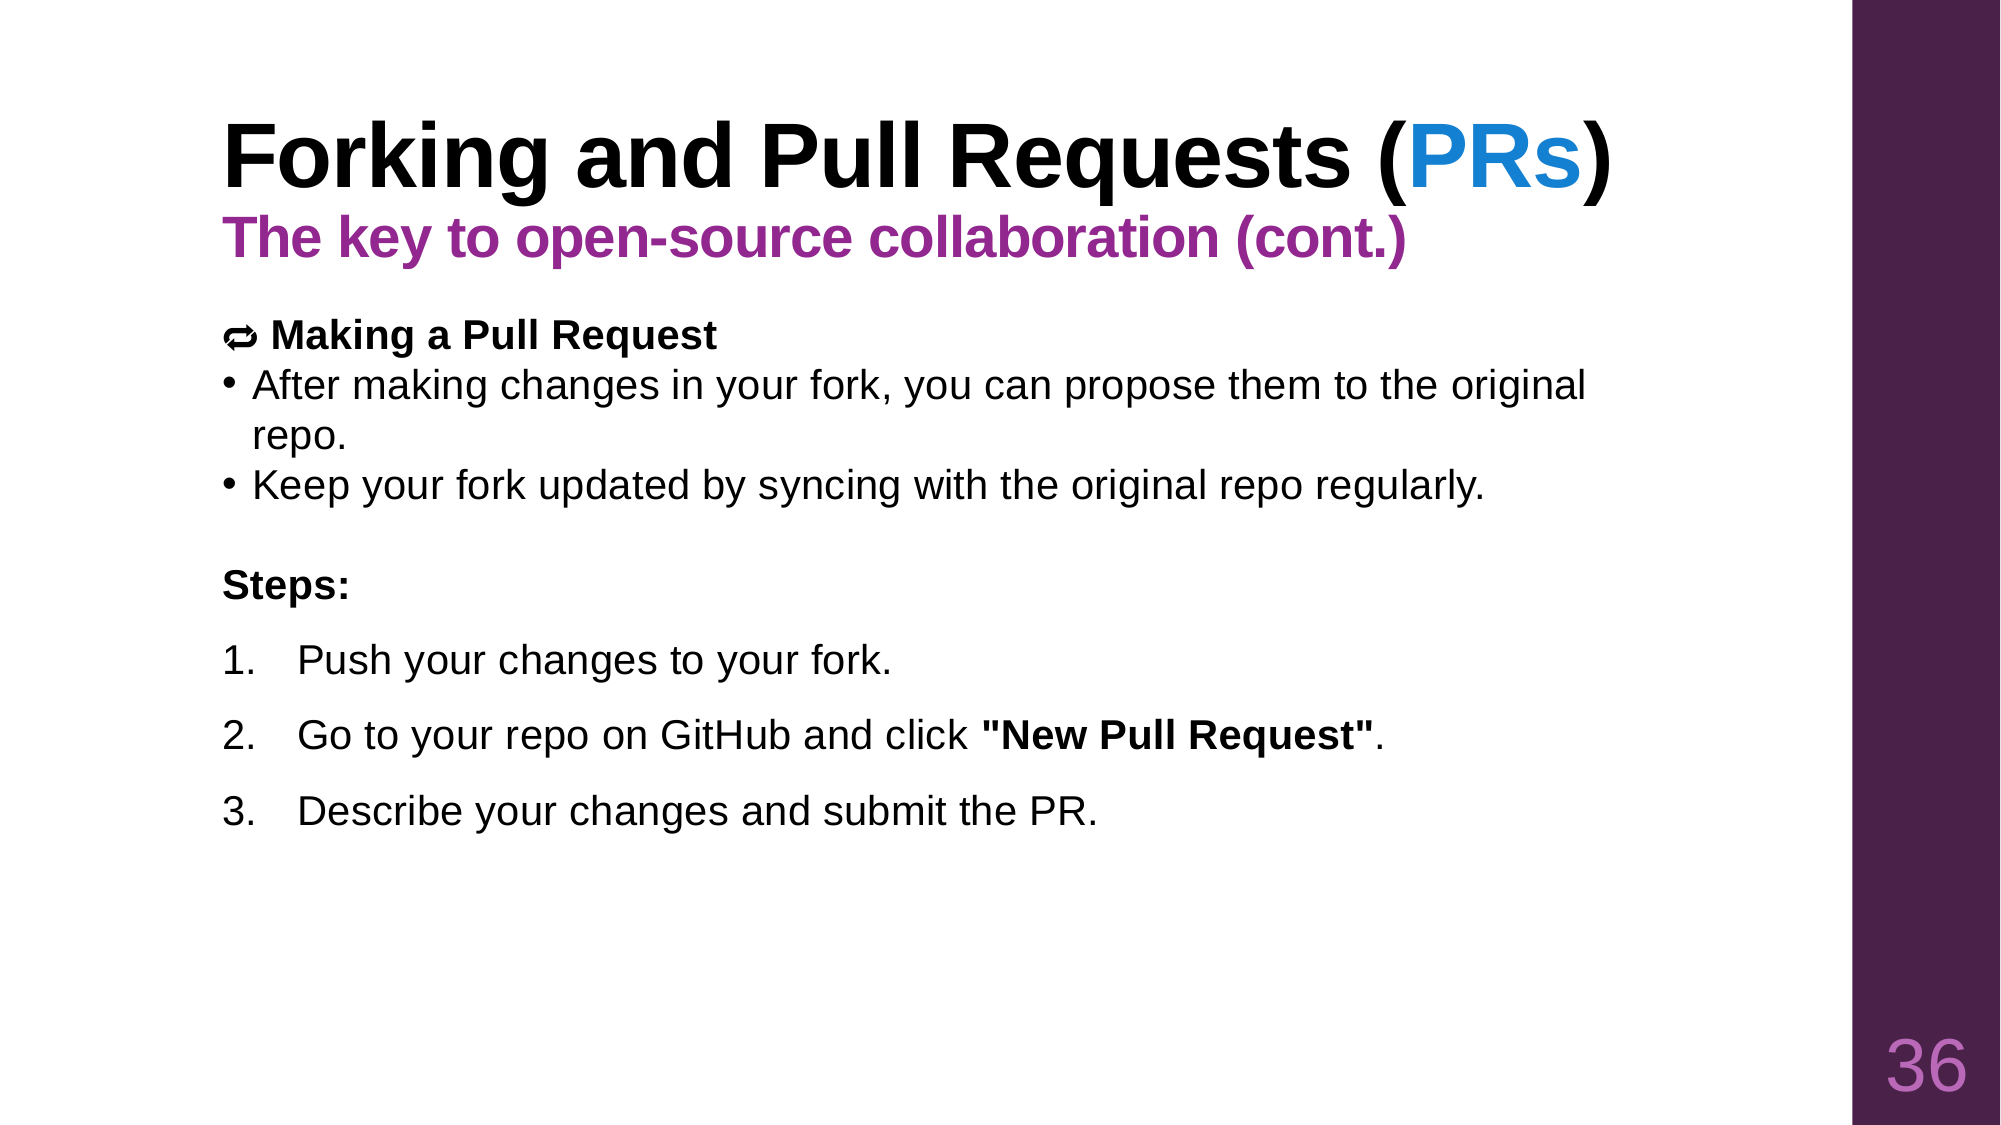

# Forking and Pull Requests (PRs) The key to open-source collaboration (cont.)
🔁 Making a Pull Request
After making changes in your fork, you can propose them to the original repo.
Keep your fork updated by syncing with the original repo regularly.

Steps:
Push your changes to your fork.
Go to your repo on GitHub and click "New Pull Request".
Describe your changes and submit the PR.

36